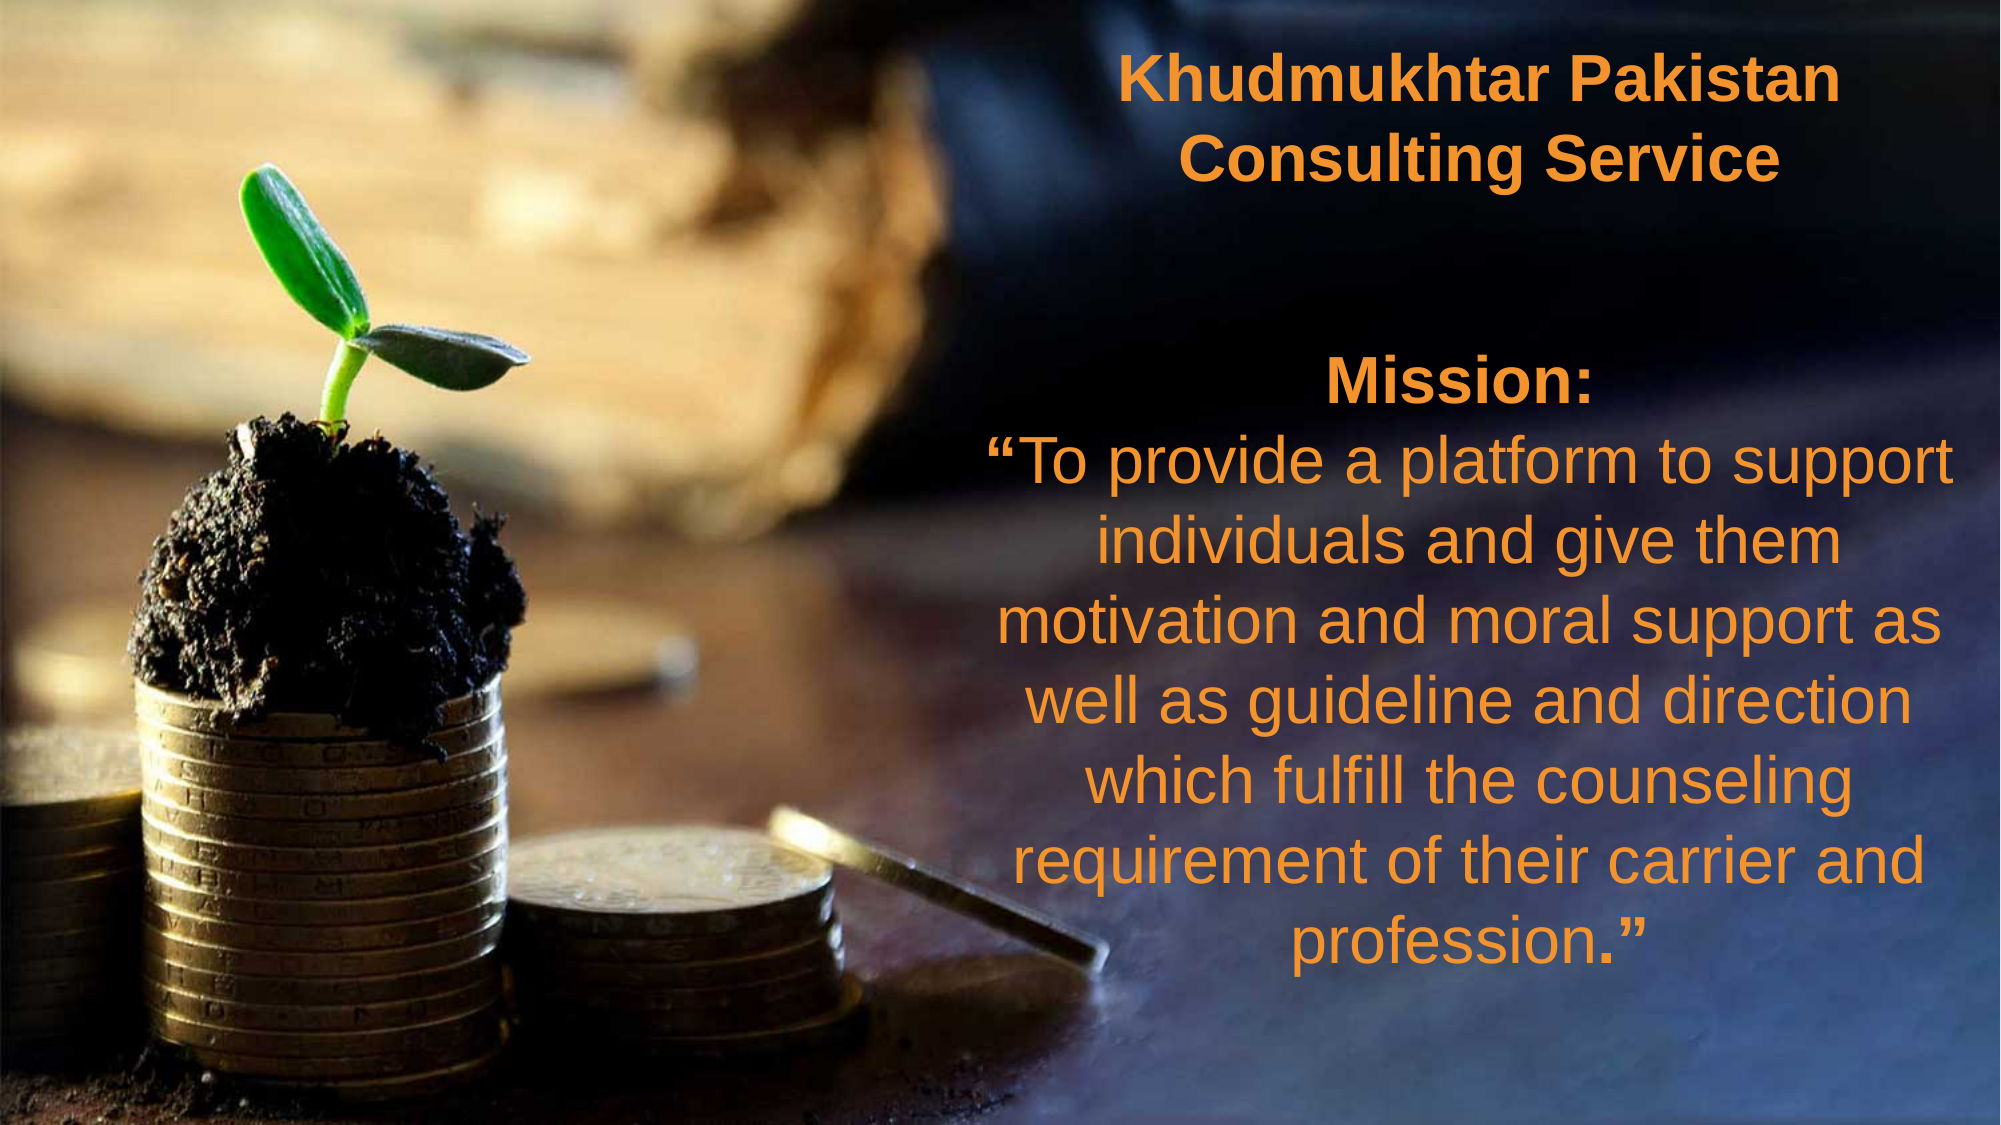

Khudmukhtar Pakistan Consulting Service
Mission:
“To provide a platform to support individuals and give them motivation and moral support as well as guideline and direction which fulfill the counseling requirement of their carrier and profession.”